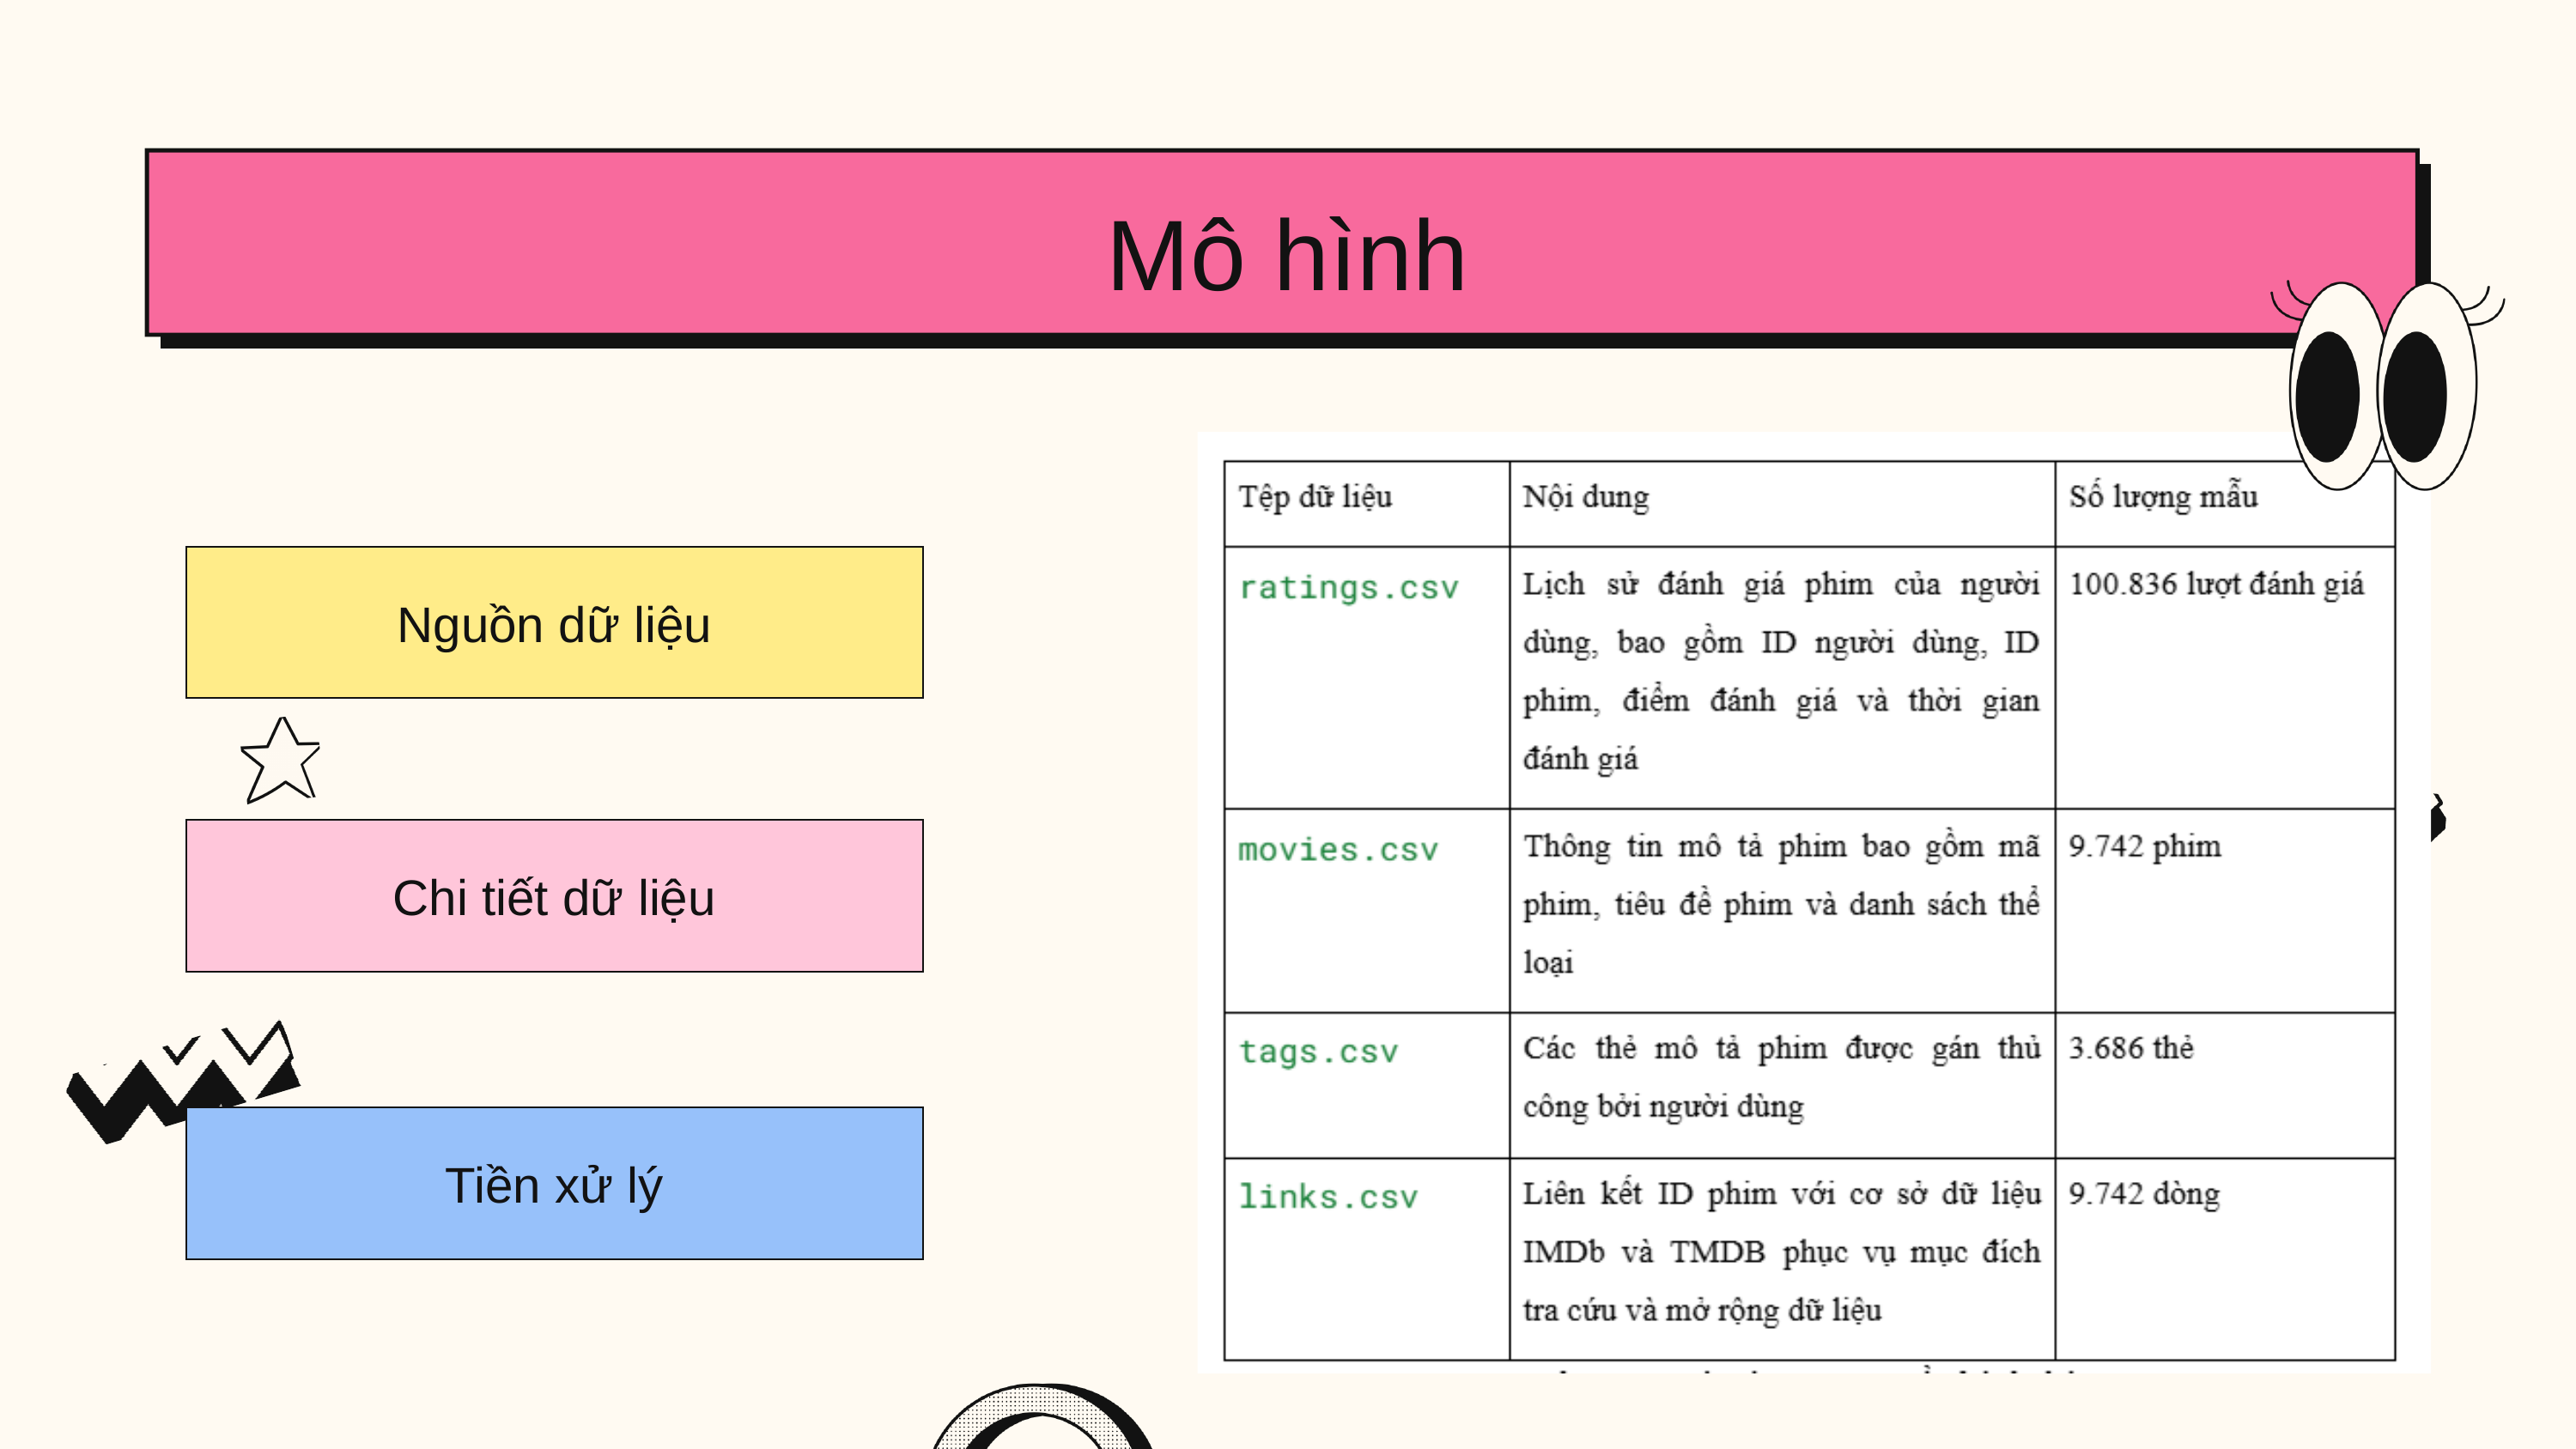

Mô hình

Nguồn dữ liệu

Chi tiết dữ liệu

Tiền xử lý